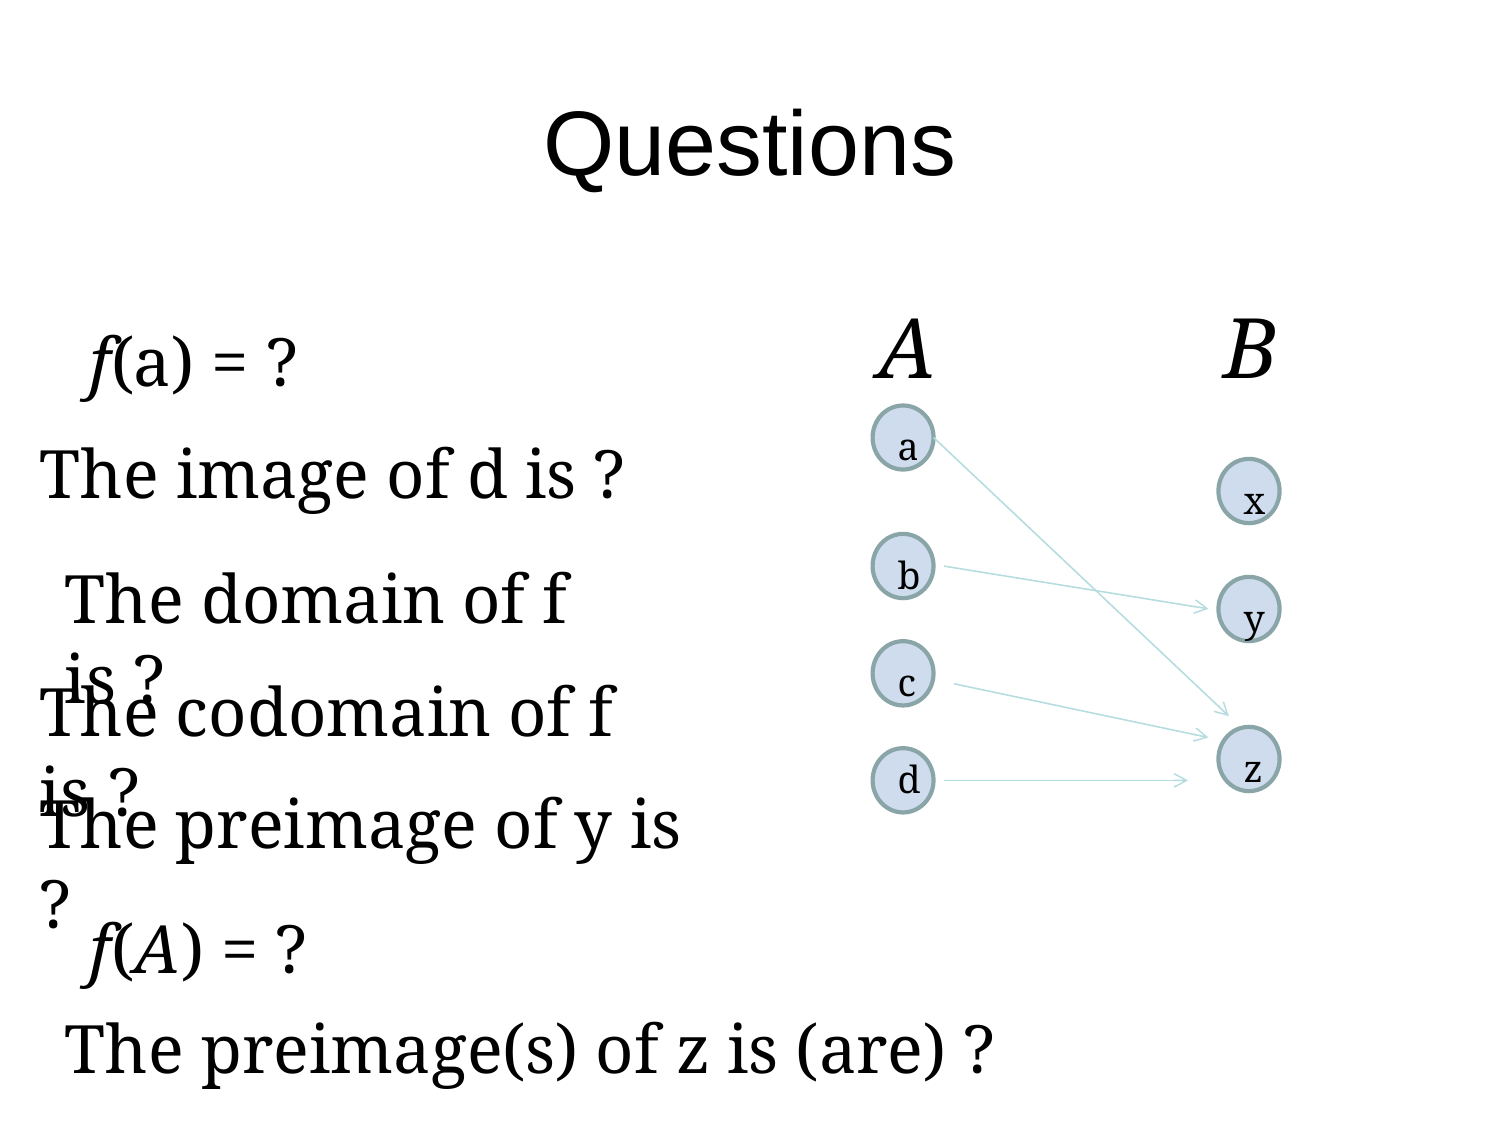

# Questions
A
B

a

x

b

y

c

z

d
f(a) = ?
The image of d is ?
The domain of f is ?
The codomain of f is ?
The preimage of y is ?
f(A) = ?
The preimage(s) of z is (are) ?